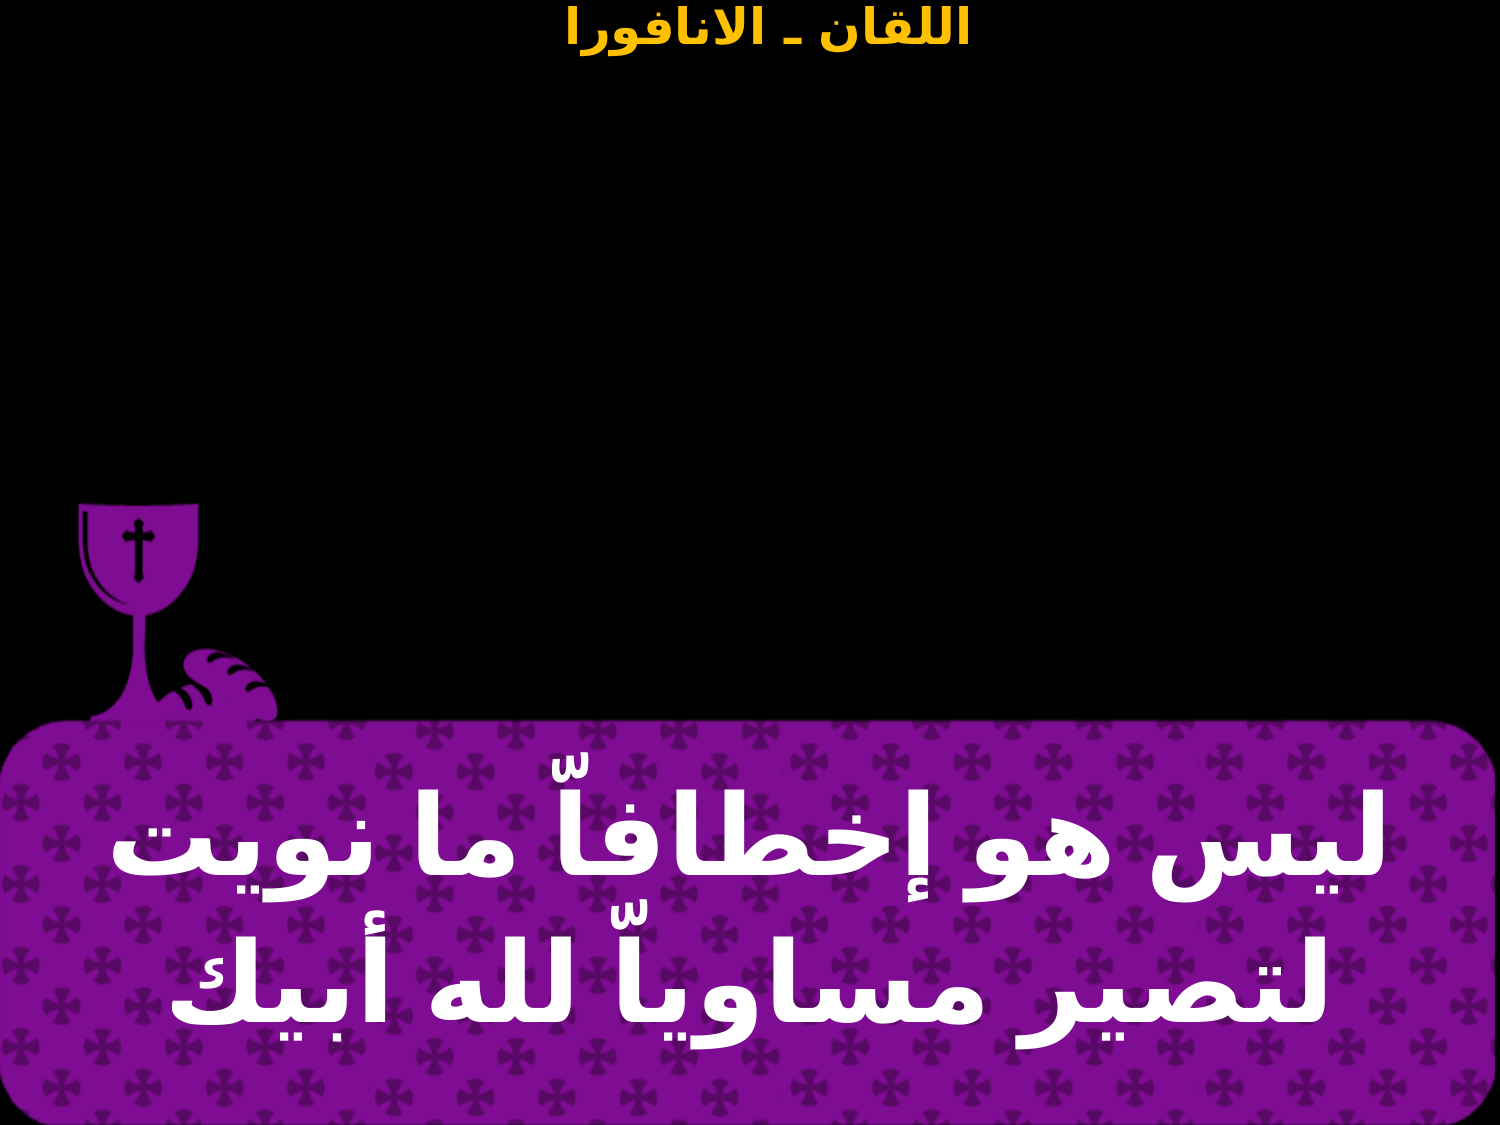

| ليس هو إخطافاّ ما نويت لتصير مساوياّ لله أبيك |
| --- |